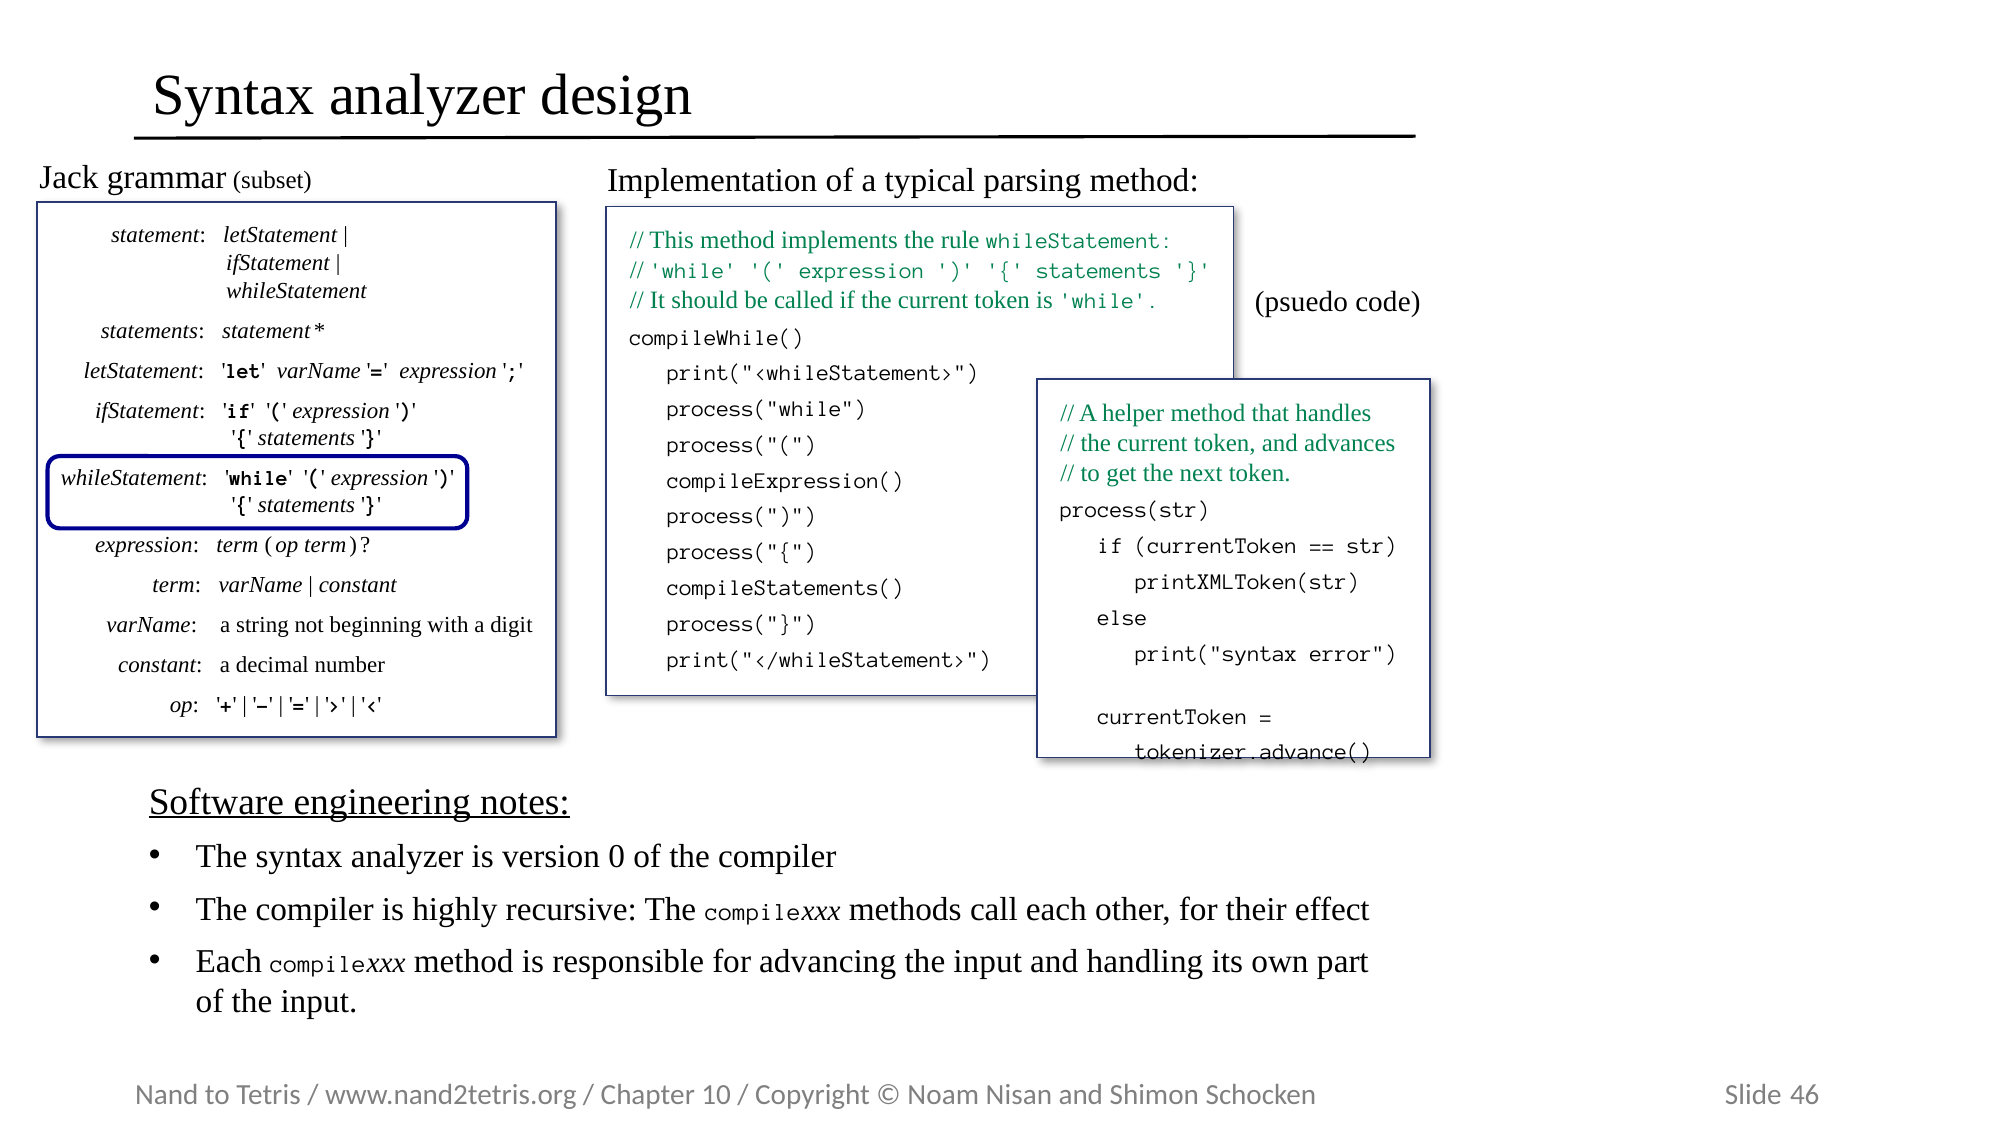

# Syntax analyzer design
Jack grammar (subset)
         statement:   letStatement |
                    ifStatement |
                    whileStatement
        statements:   statement*
     letStatement:   'let'  varName '='  expression ';'
       ifStatement:   'if'  '(' expression ')'
                     '{' statements '}'
 whileStatement:   'while'  '(' expression ')'
                     '{' statements '}'
       expression:   term (op term)?
                 term:   varName | constant
         varName:    a string not beginning with a digit
           constant:   a decimal number
                    op:   '+' | '-' | '=' | '>' | '<'
Implementation of a typical parsing method:
// This method implements the rule whileStatement:
// 'while' '(' expression ')' '{' statements '}'
// It should be called if the current token is 'while'.
compileWhile()
   print("<whileStatement>")
   process("while")
   process("(")
   compileExpression()
   process(")")
   process("{")
   compileStatements()
   process("}")
   print("</whileStatement>")
(psuedo code)
// A helper method that handles
// the current token, and advances
// to get the next token.
process(str)
   if (currentToken == str)
      printXMLToken(str)
   else
      print("syntax error")
   currentToken =
      tokenizer.advance()

Software engineering notes:
The syntax analyzer is version 0 of the compiler
The compiler is highly recursive: The compilexxx methods call each other, for their effect
Each compilexxx method is responsible for advancing the input and handling its own part of the input.